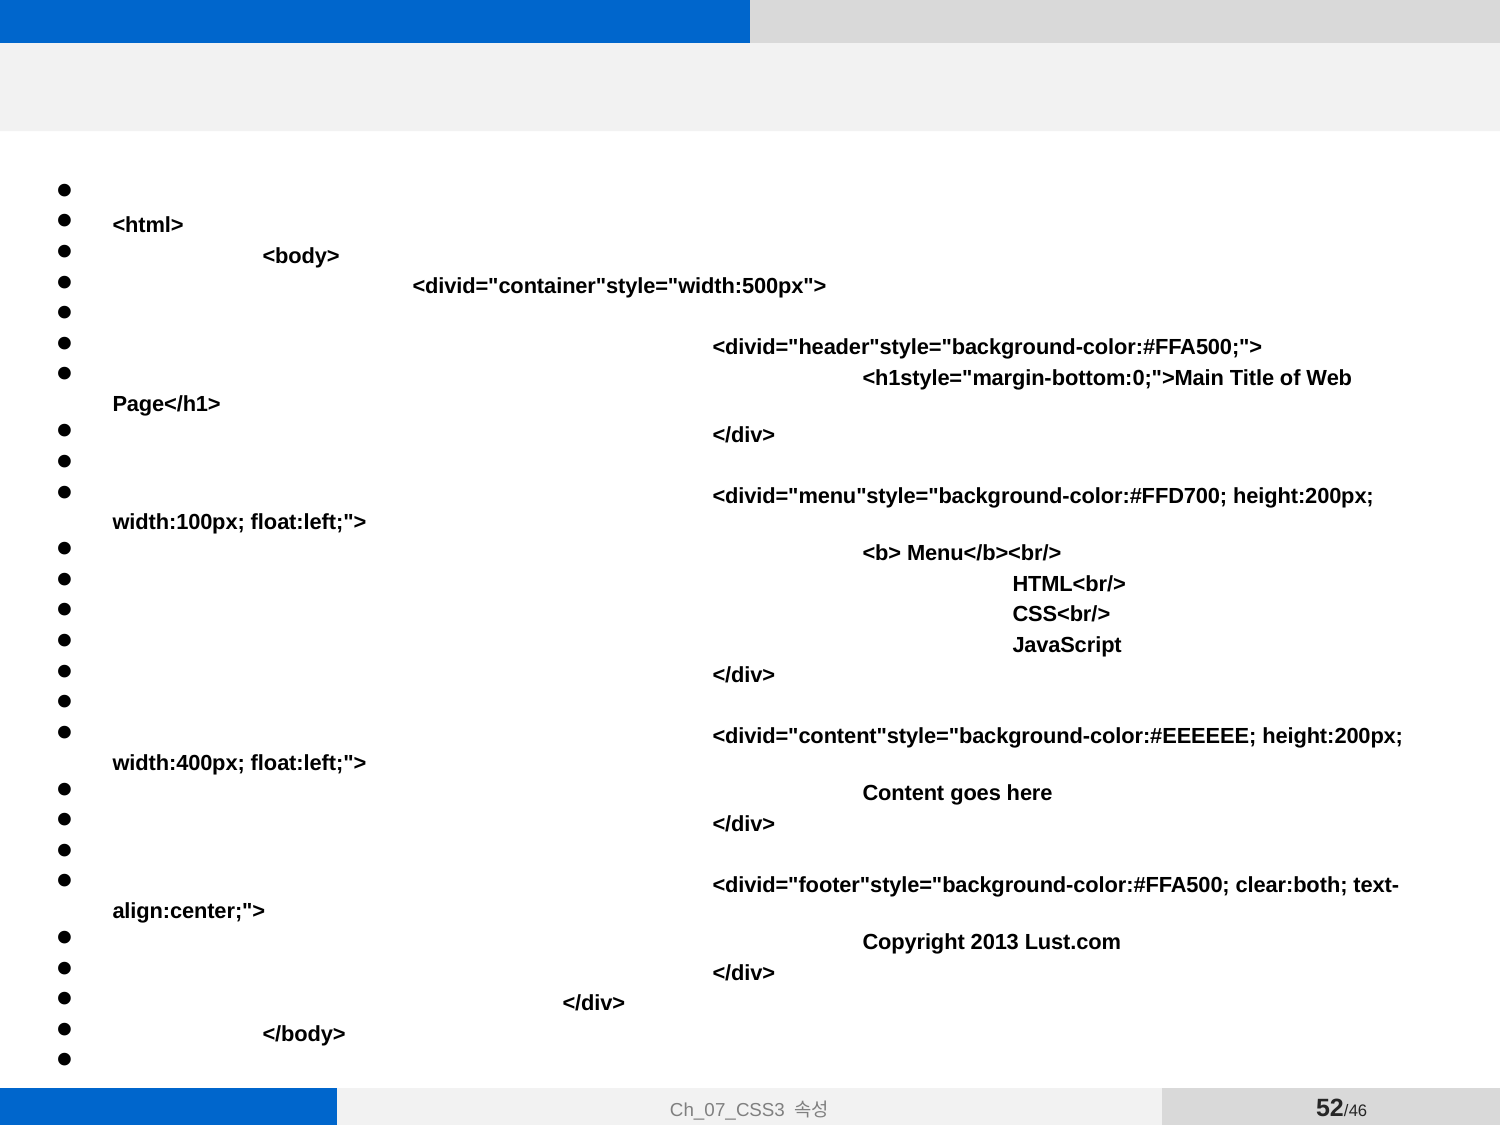

#

<html>
	<body>
		<divid="container"style="width:500px">

				<divid="header"style="background-color:#FFA500;">
					<h1style="margin-bottom:0;">Main Title of Web Page</h1>
				</div>

				<divid="menu"style="background-color:#FFD700; height:200px; width:100px; float:left;">
					<b> Menu</b><br/>
						HTML<br/>
						CSS<br/>
						JavaScript
				</div>

				<divid="content"style="background-color:#EEEEEE; height:200px; width:400px; float:left;">
					Content goes here
				</div>

				<divid="footer"style="background-color:#FFA500; clear:both; text-align:center;">
					Copyright 2013 Lust.com
				</div>
			</div>
	</body>